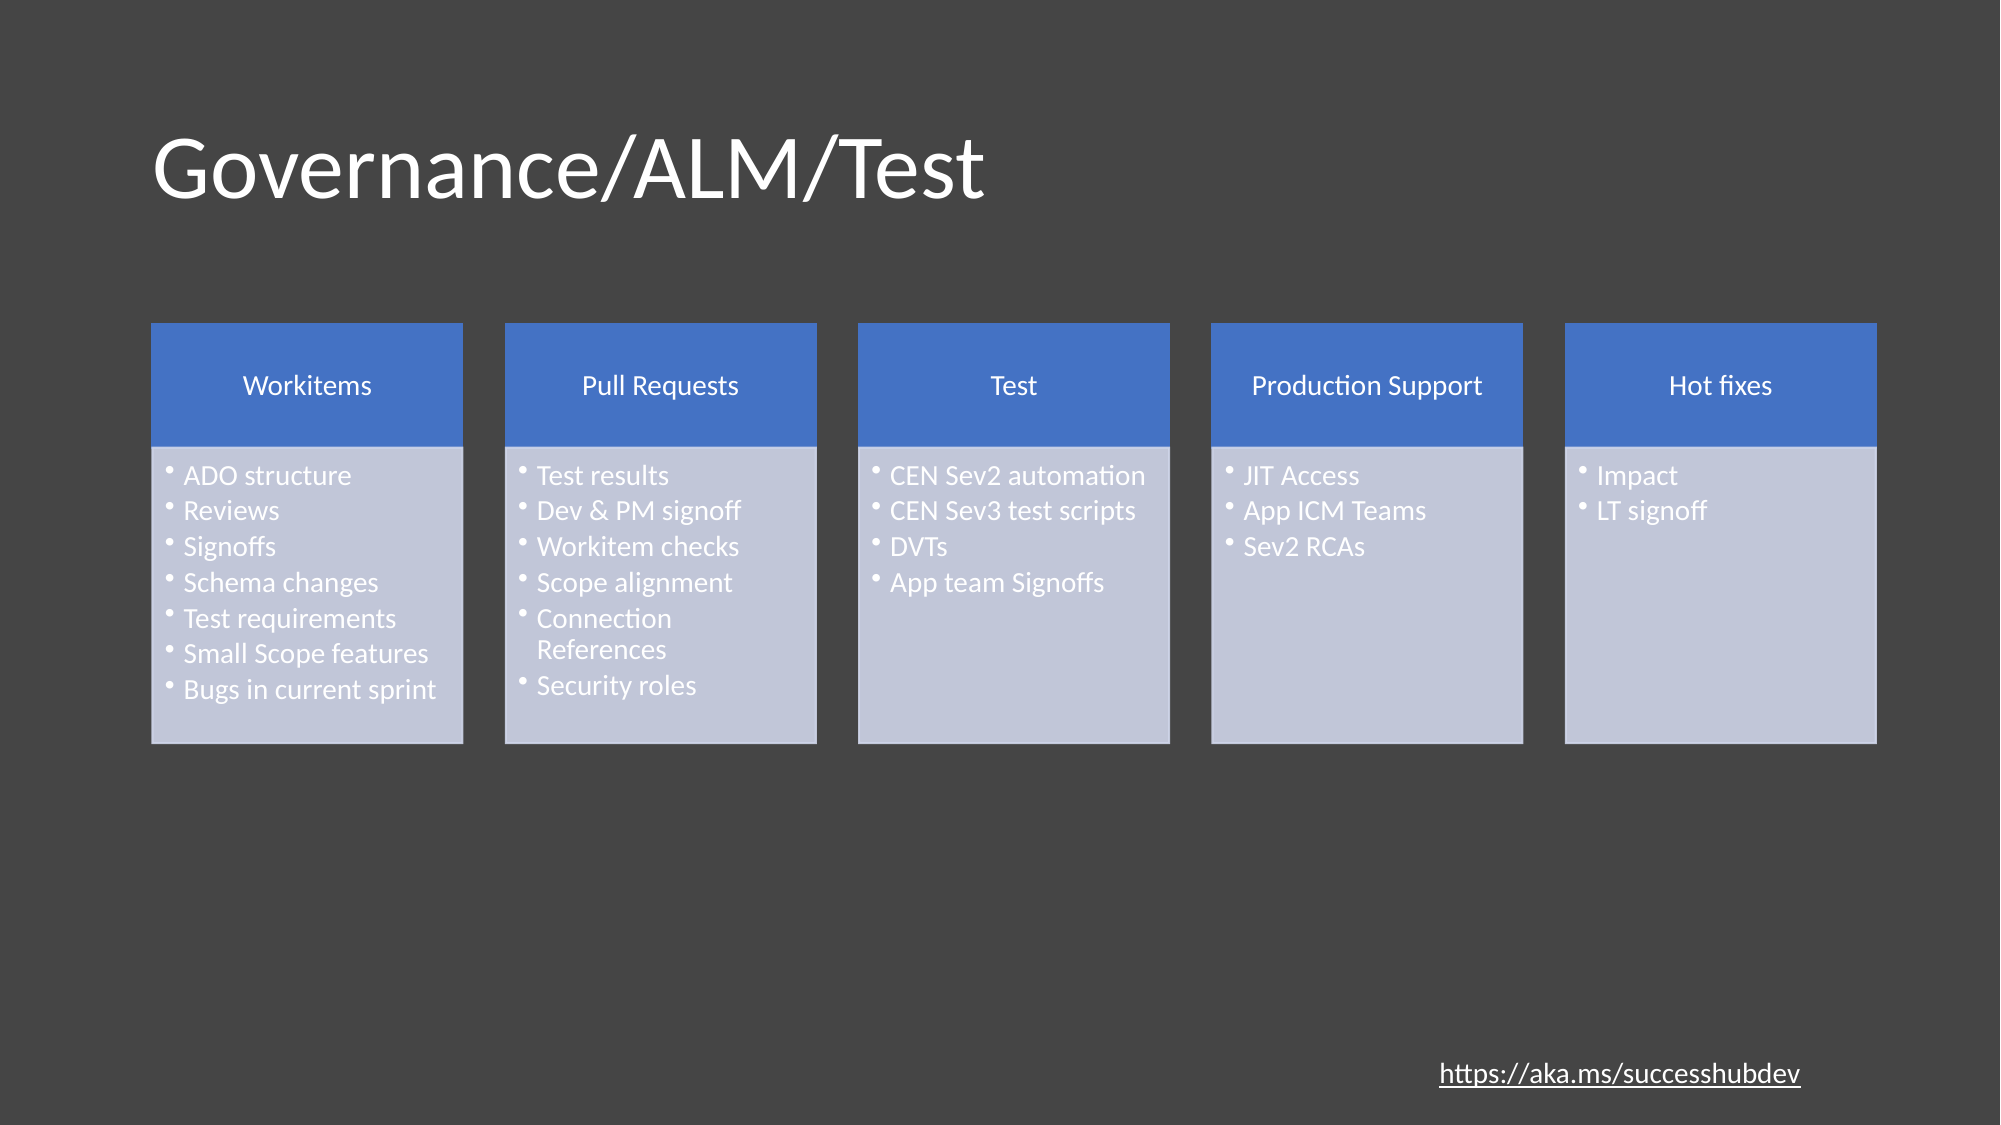

# Governance/ALM/Test
Workitems
ADO structure
Reviews
Signoffs
Schema changes
Test requirements
Small Scope features
Bugs in current sprint
Pull Requests
Test results
Dev & PM signoff
Workitem checks
Scope alignment
Connection References
Security roles
Test
CEN Sev2 automation
CEN Sev3 test scripts
DVTs
App team Signoffs
Production Support
JIT Access
App ICM Teams
Sev2 RCAs
Hot fixes
Impact
LT signoff